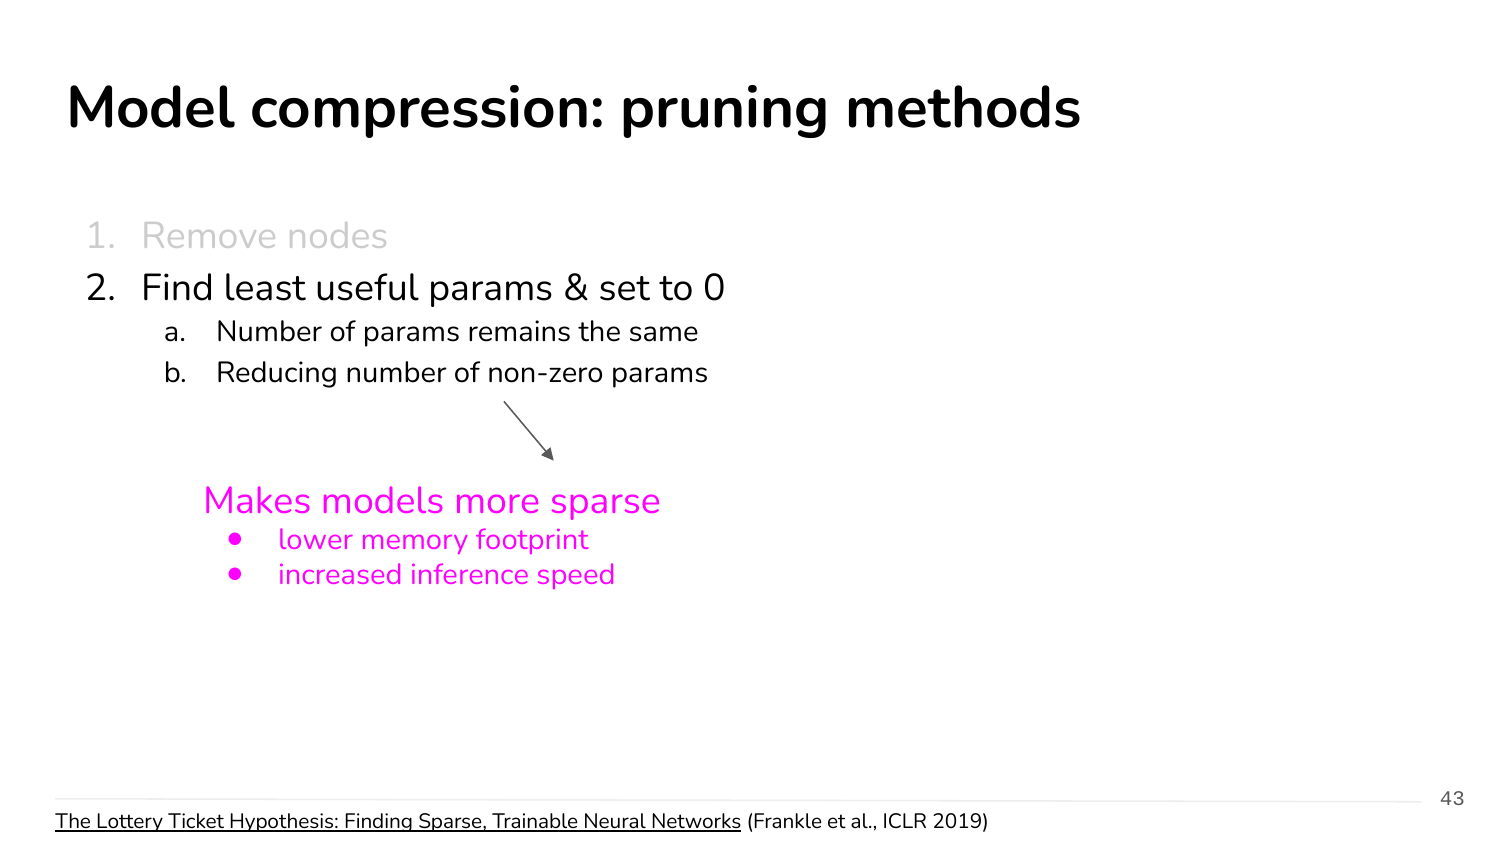

# Model compression: pruning methods
Remove nodes
Find least useful params & set to 0
Number of params remains the same
Reducing number of non-zero params
Makes models more sparse
lower memory footprint
increased inference speed
43
The Lottery Ticket Hypothesis: Finding Sparse, Trainable Neural Networks (Frankle et al., ICLR 2019)